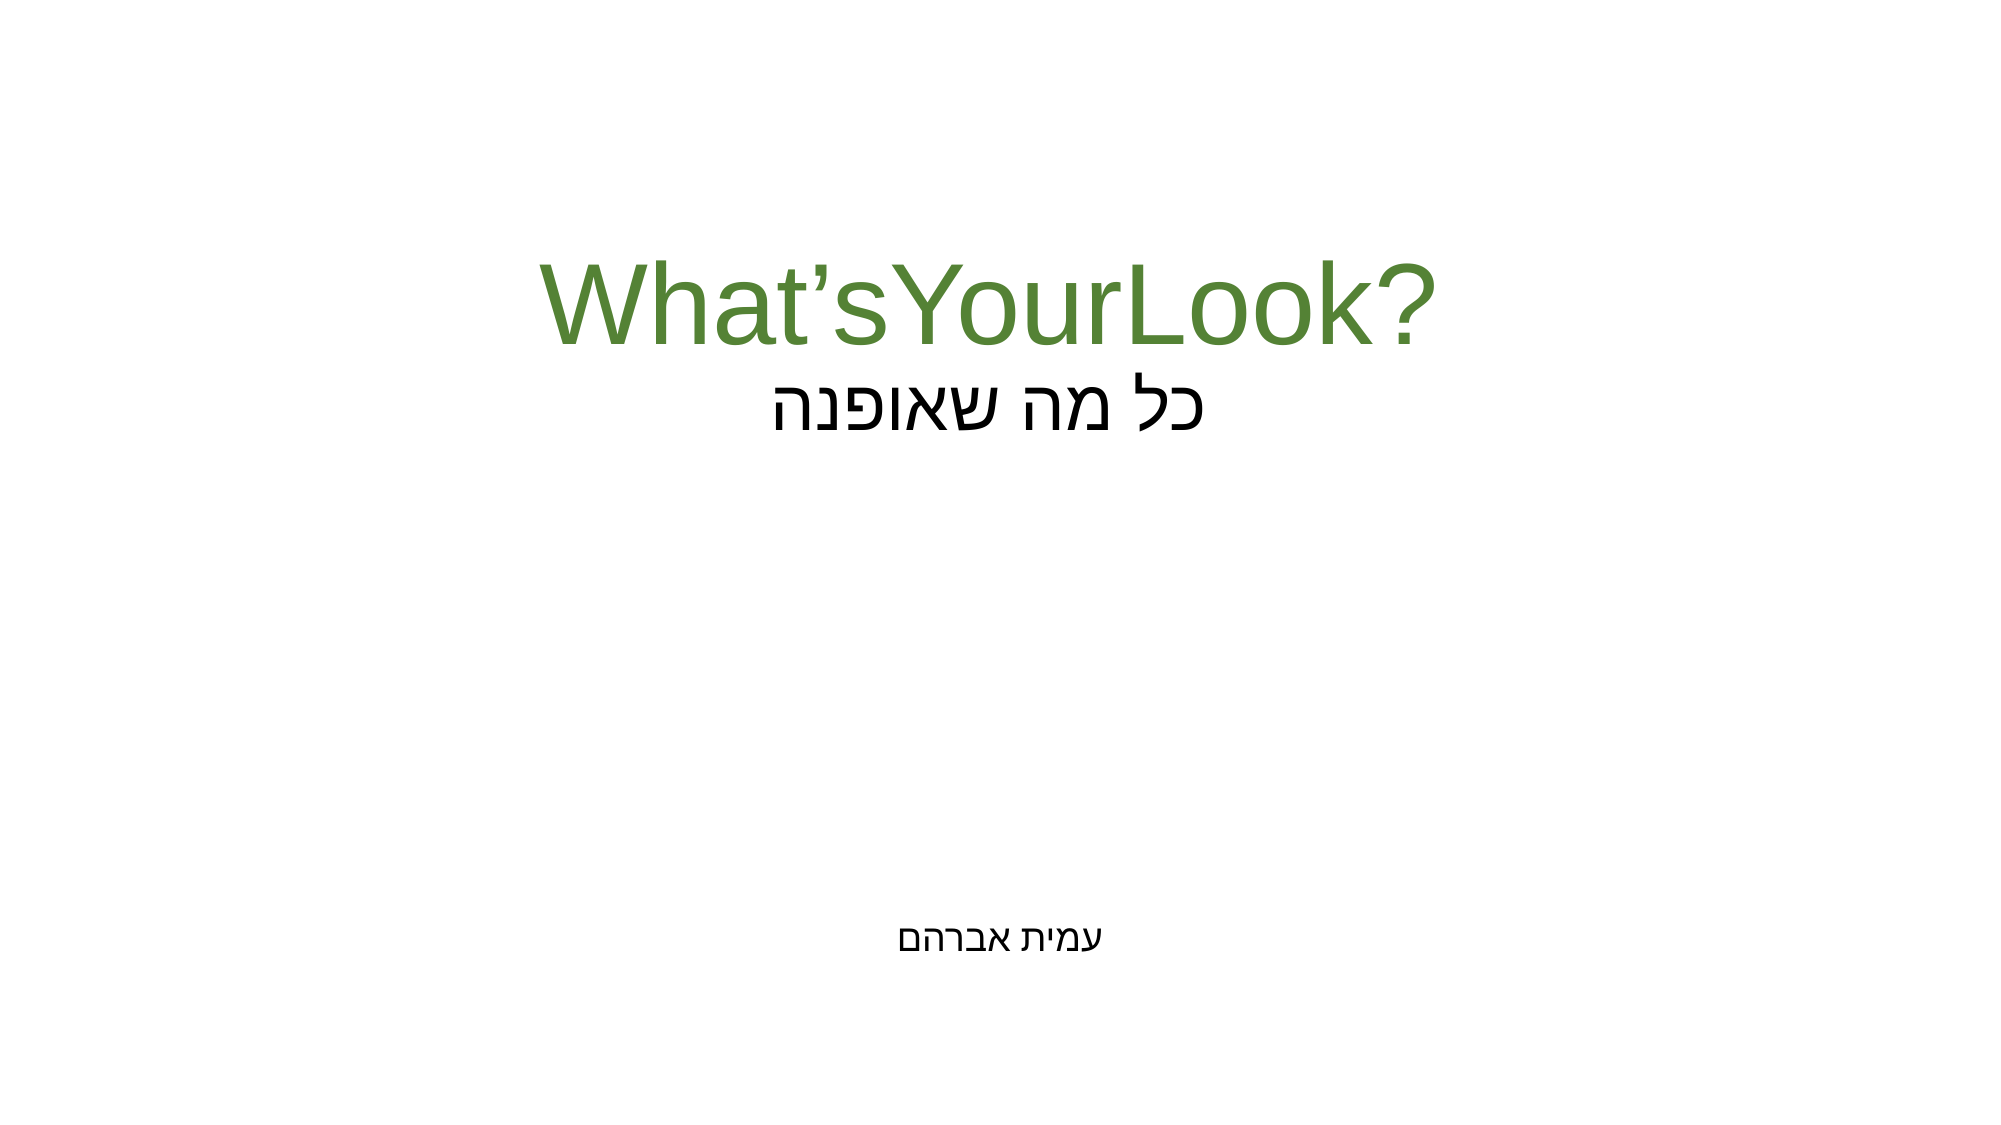

# What’sYourLook? כל מה שאופנה
עמית אברהם